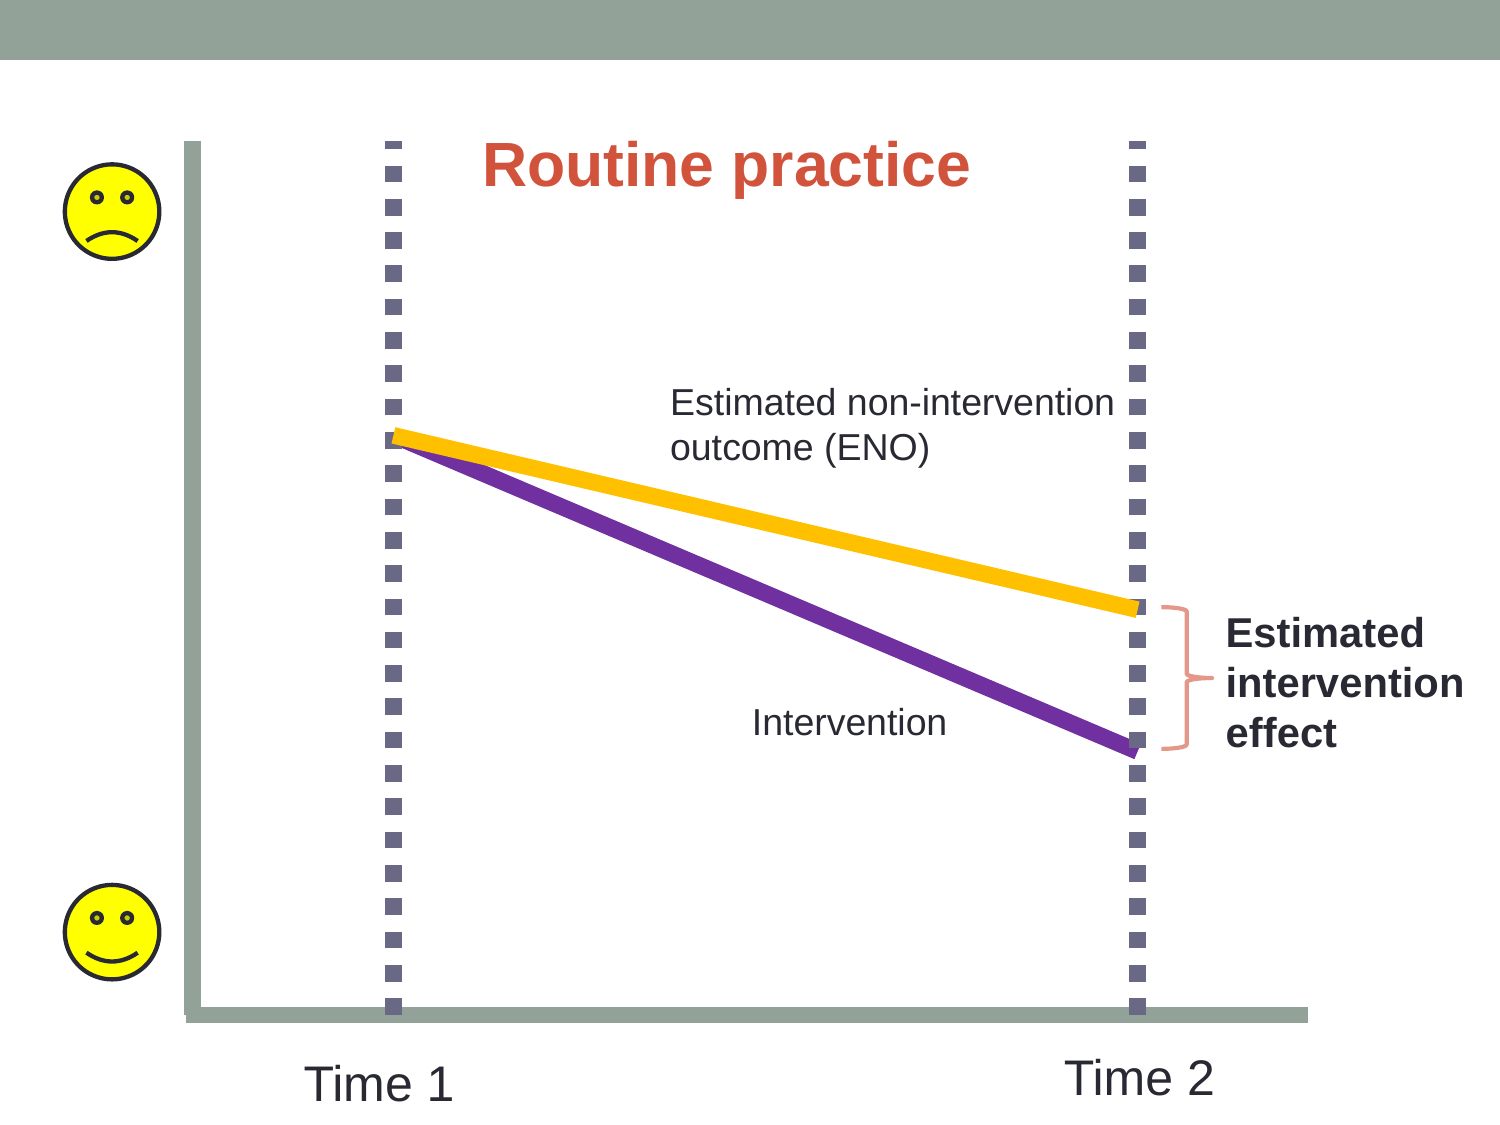

Routine practice

Estimated non-intervention outcome (ENO)
Estimated
intervention
effect

Intervention

Time 2
Time 1